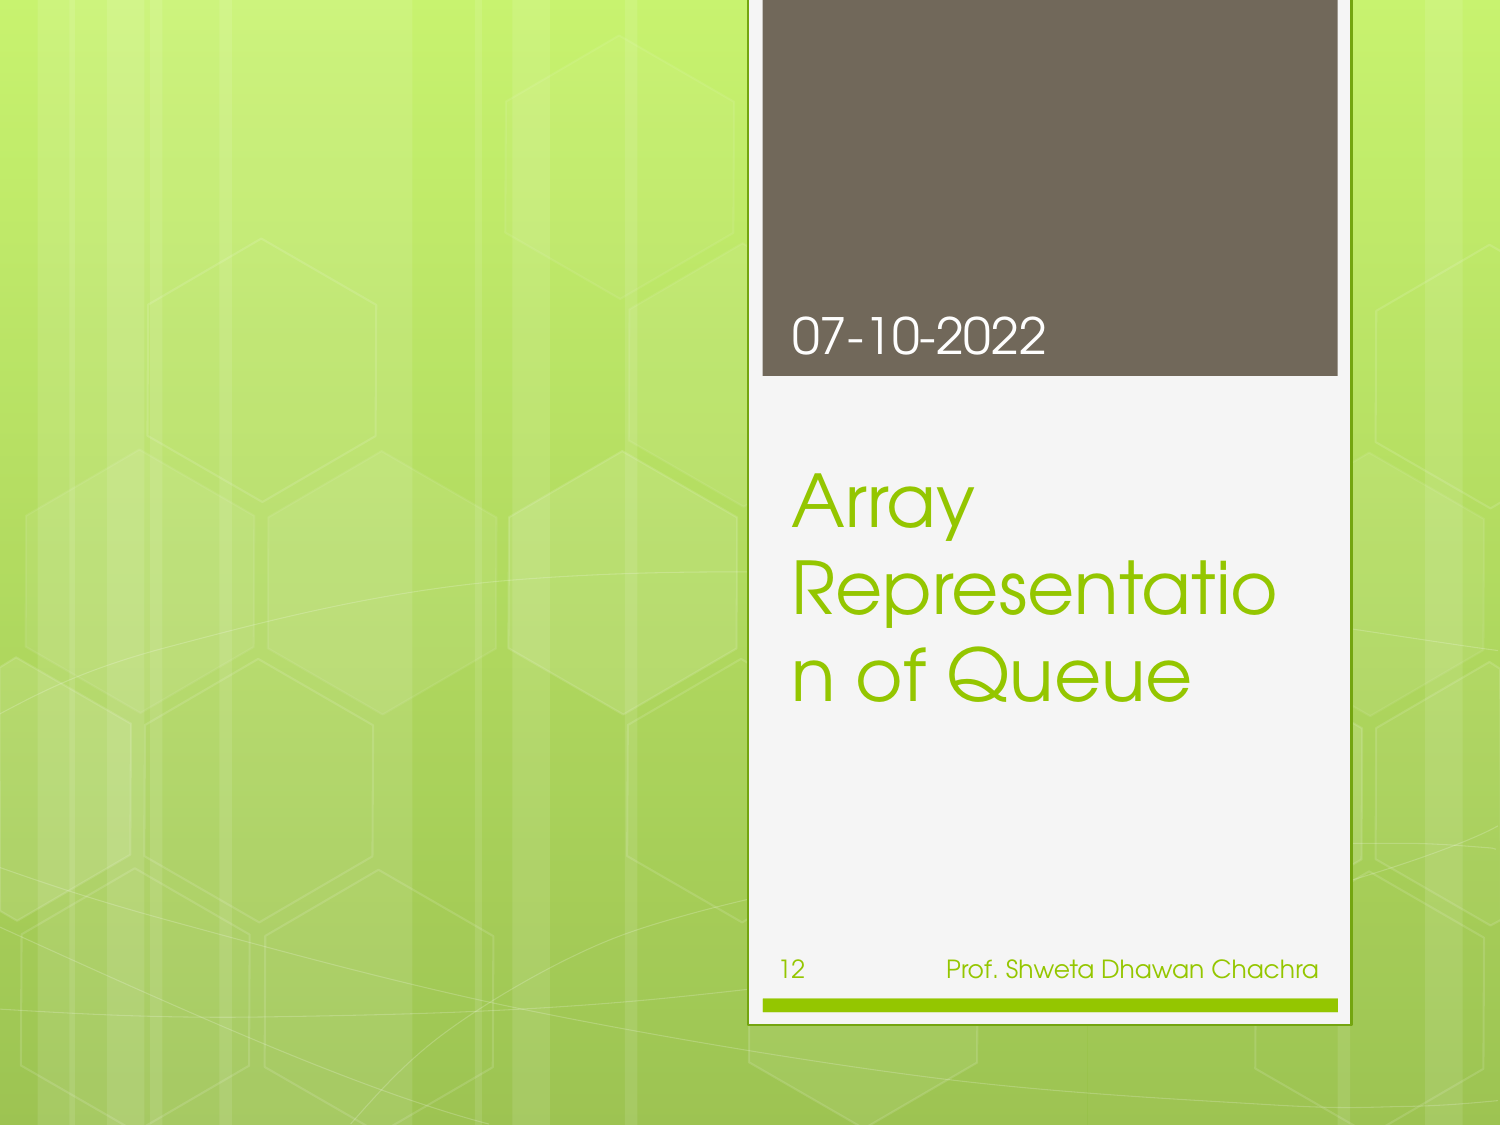

07-10-2022
# Array Representation of Queue

12
Prof. Shweta Dhawan Chachra